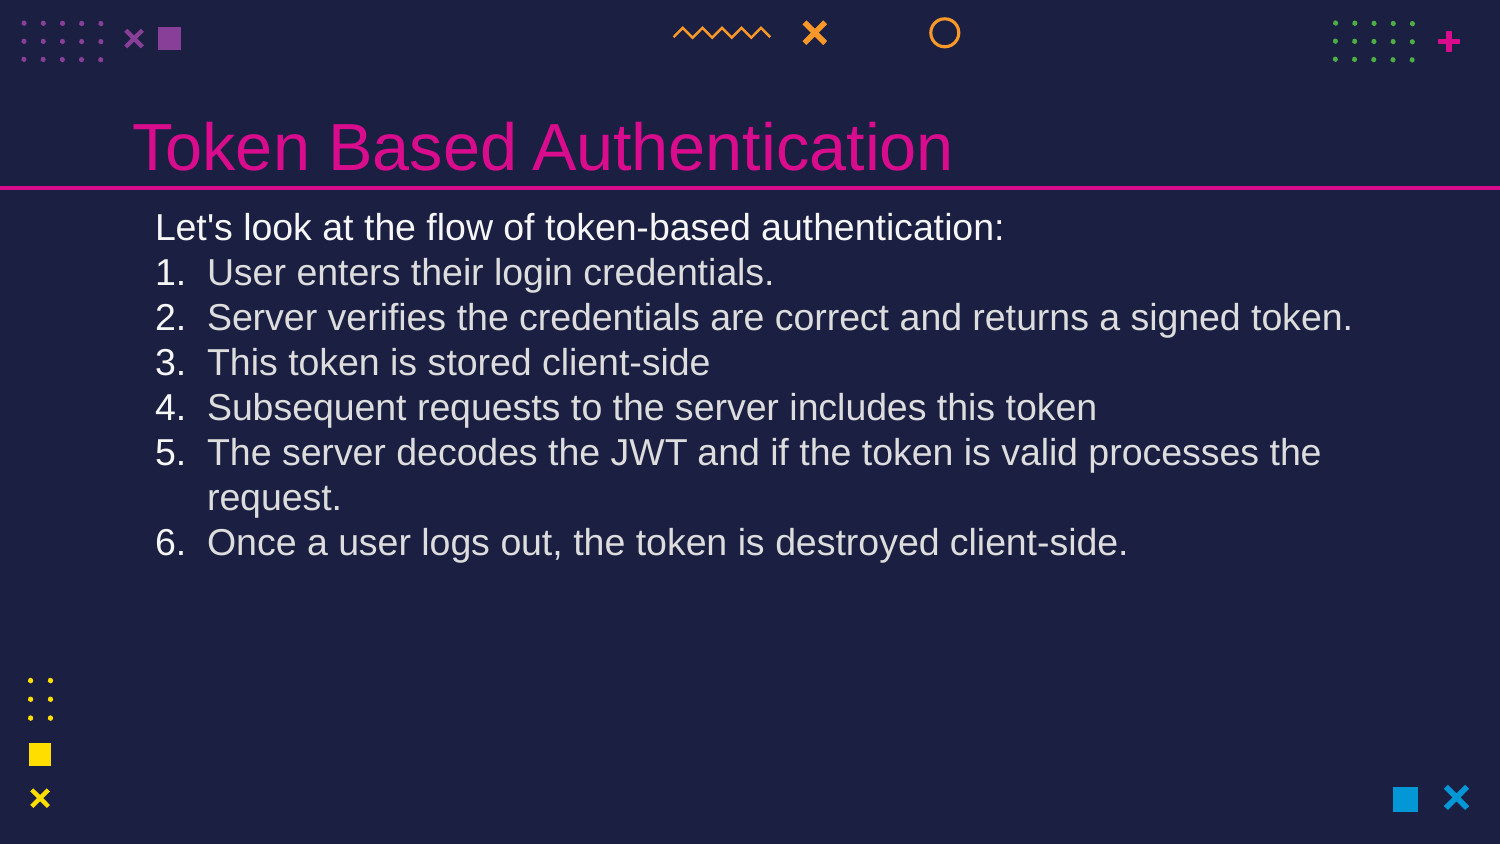

# Token Based Authentication
Let's look at the flow of token-based authentication:
User enters their login credentials.
Server verifies the credentials are correct and returns a signed token.
This token is stored client-side
Subsequent requests to the server includes this token
The server decodes the JWT and if the token is valid processes the request.
Once a user logs out, the token is destroyed client-side.